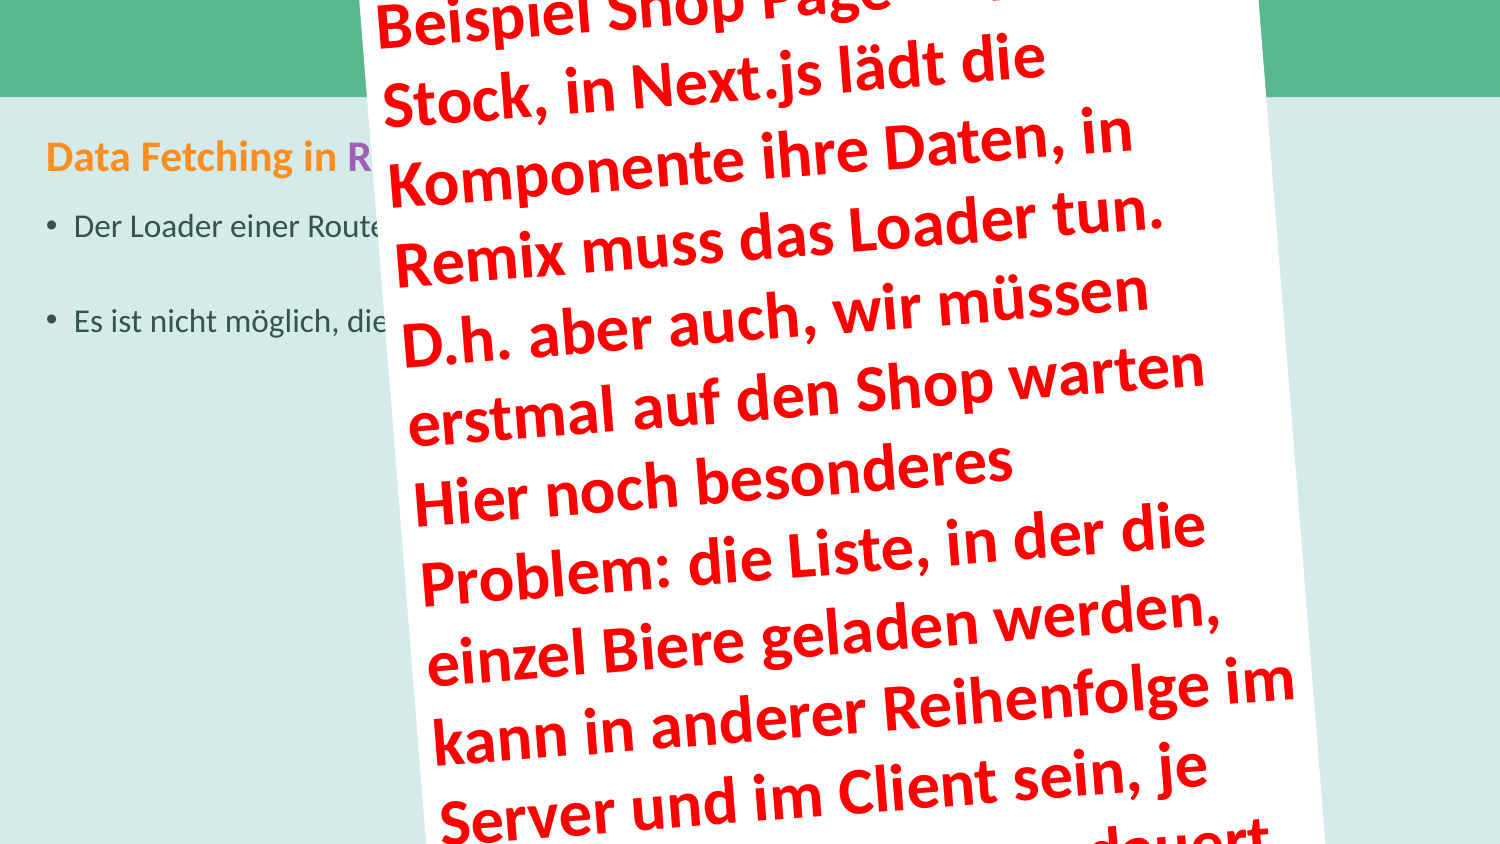

SCREENSHOT o.ä.
Beispiel Shop Page => Beer In Stock, in Next.js lädt die Komponente ihre Daten, in Remix muss das Loader tun. D.h. aber auch, wir müssen erstmal auf den Shop warten
Hier noch besonderes Problem: die Liste, in der die einzel Biere geladen werden, kann in anderer Reihenfolge im Server und im Client sein, je nachdem, wie lange es dauert, ein Bier zu laden
(=> zu speziell für Vortrag, eher raus)
# Data fetching (remix)
Data Fetching in Remix
Der Loader einer Route muss alle benötigten Daten laden
Es ist nicht möglich, dies in Unterkomponenten zu verlagern